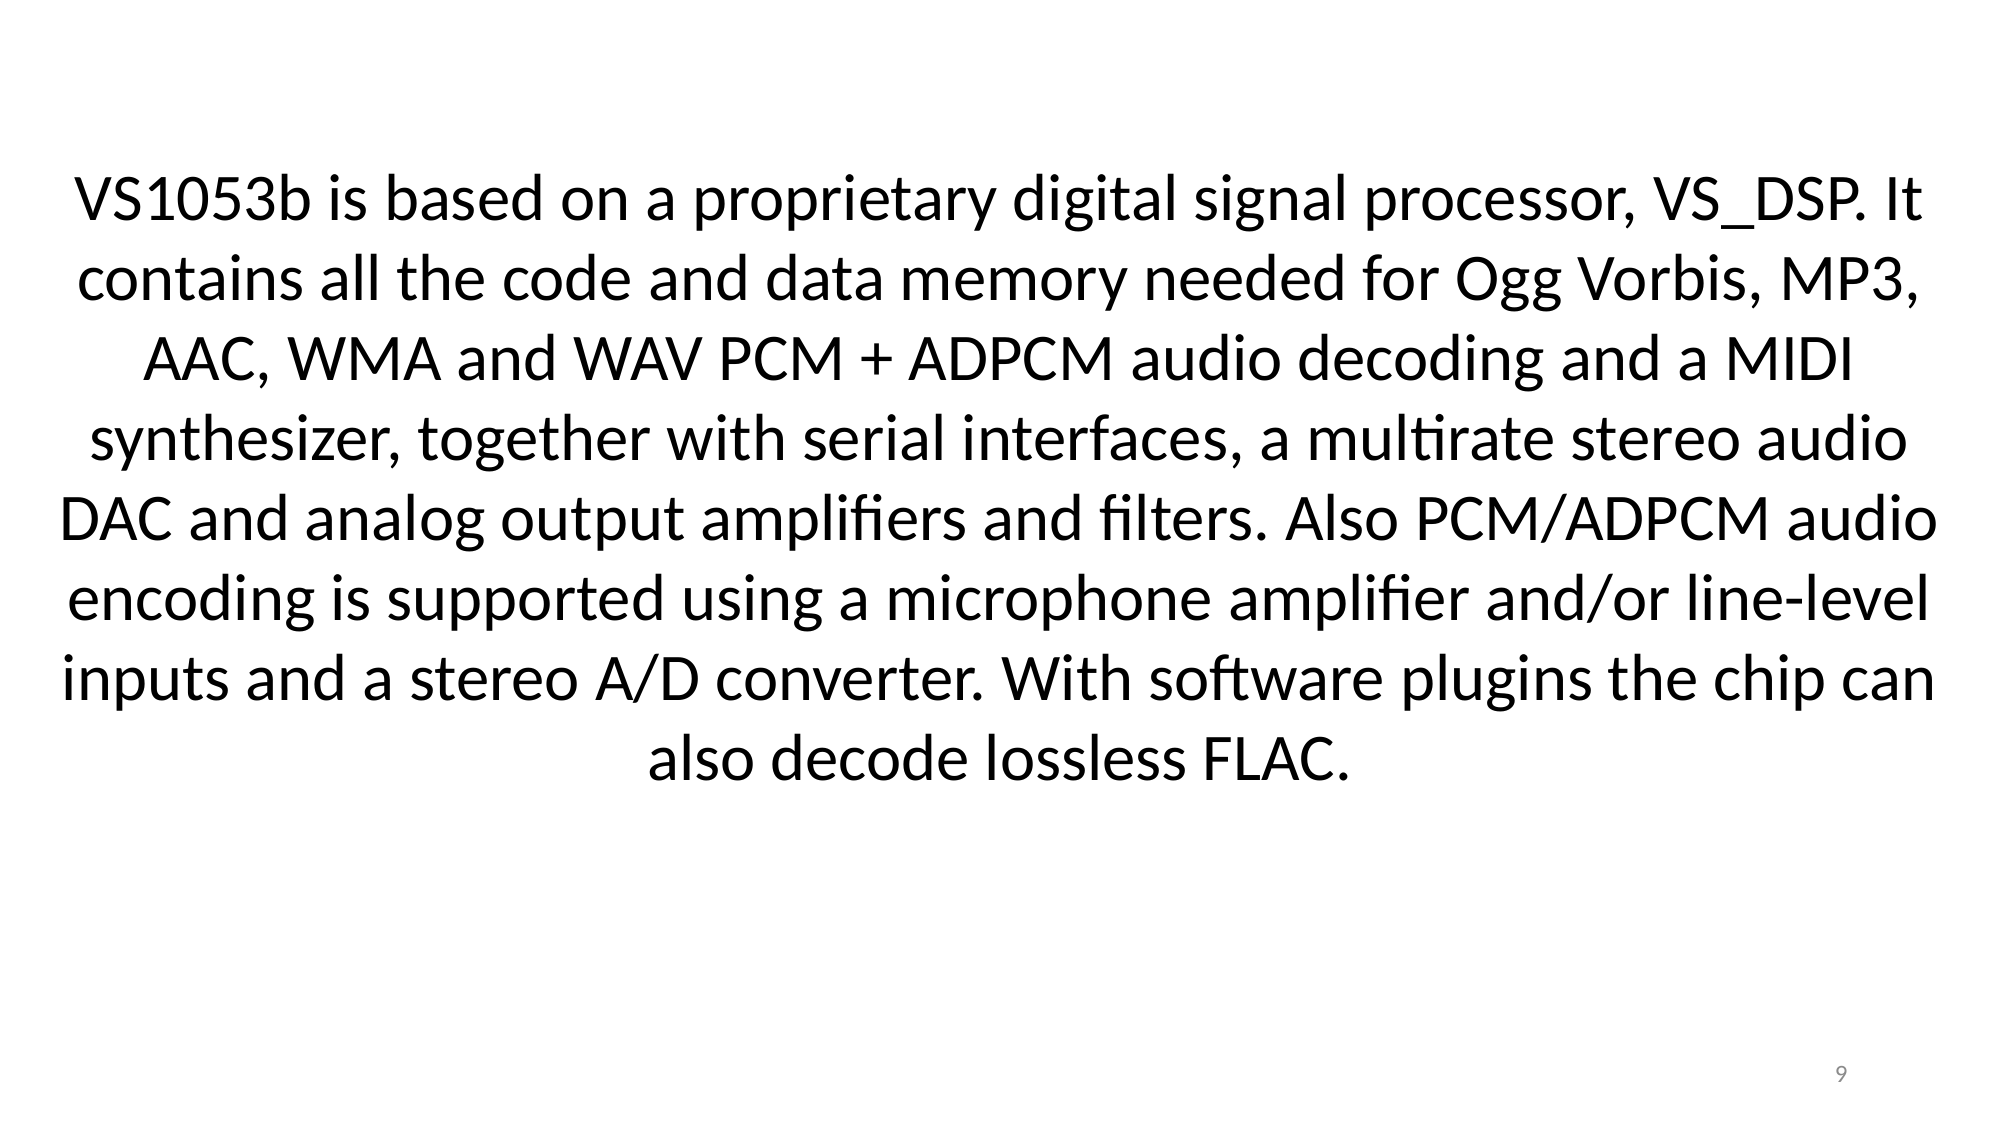

VS1053b is based on a proprietary digital signal processor, VS_DSP. It contains all the code and data memory needed for Ogg Vorbis, MP3, AAC, WMA and WAV PCM + ADPCM audio decoding and a MIDI synthesizer, together with serial interfaces, a multirate stereo audio DAC and analog output amplifiers and filters. Also PCM/ADPCM audio encoding is supported using a microphone amplifier and/or line-level inputs and a stereo A/D converter. With software plugins the chip can also decode lossless FLAC.
9